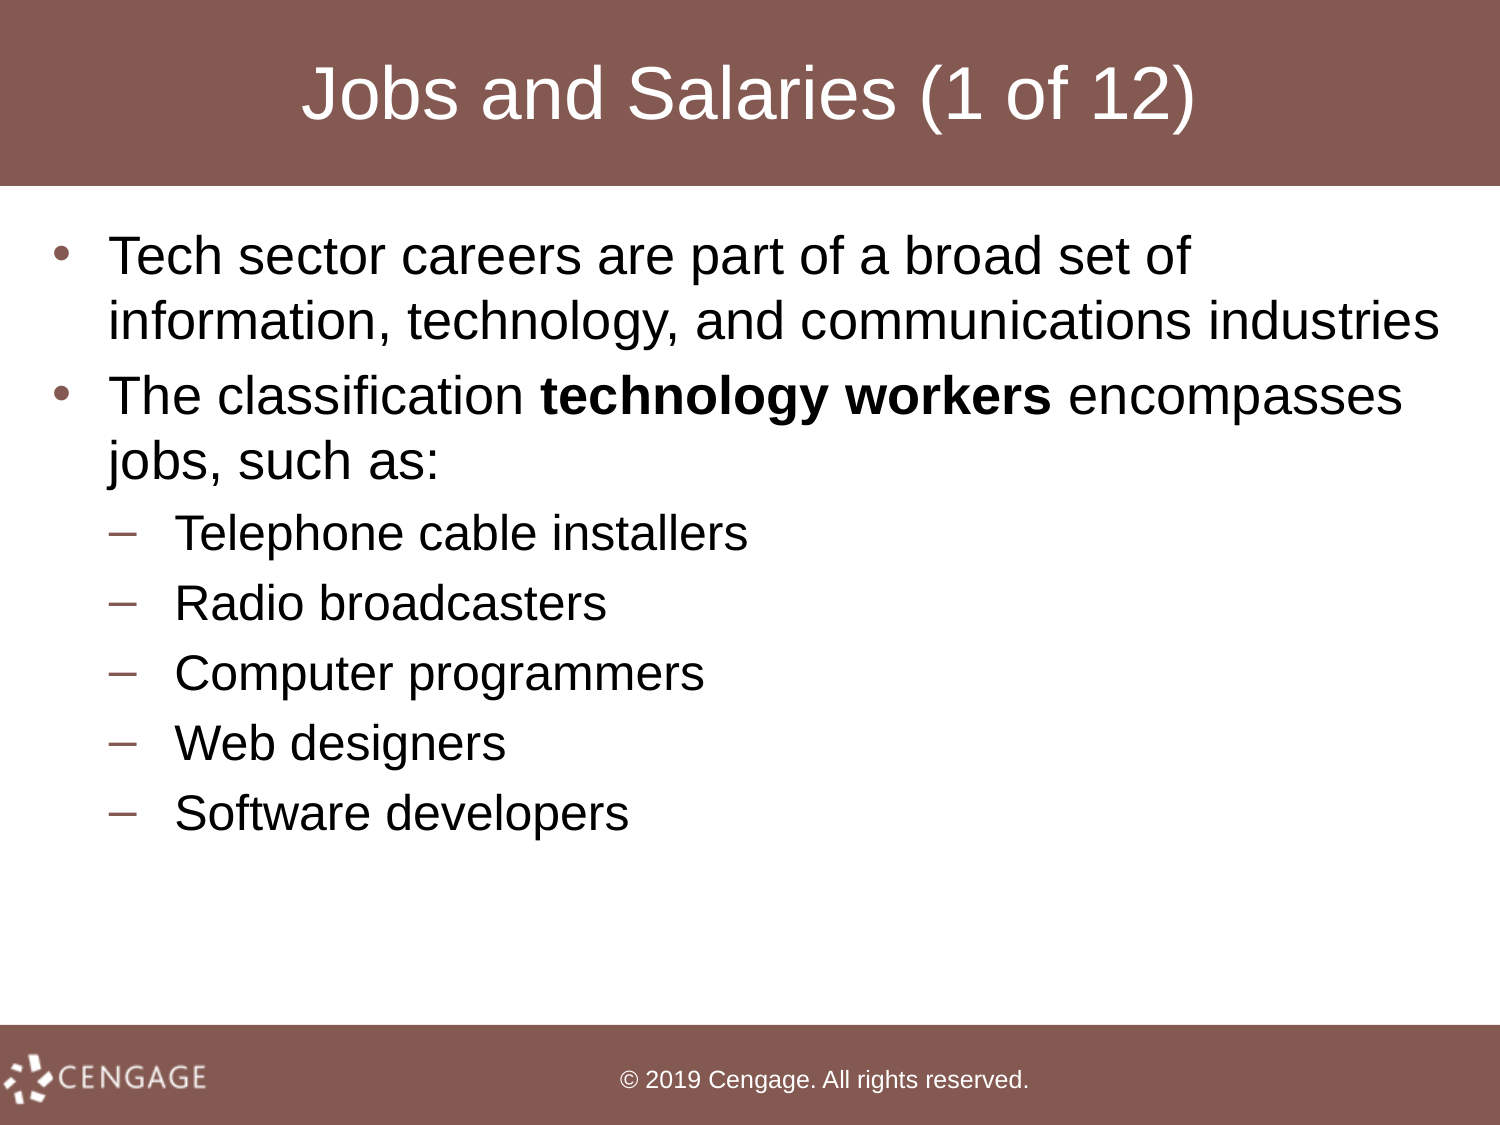

# Jobs and Salaries (1 of 12)
Tech sector careers are part of a broad set of information, technology, and communications industries
The classification technology workers encompasses jobs, such as:
Telephone cable installers
Radio broadcasters
Computer programmers
Web designers
Software developers